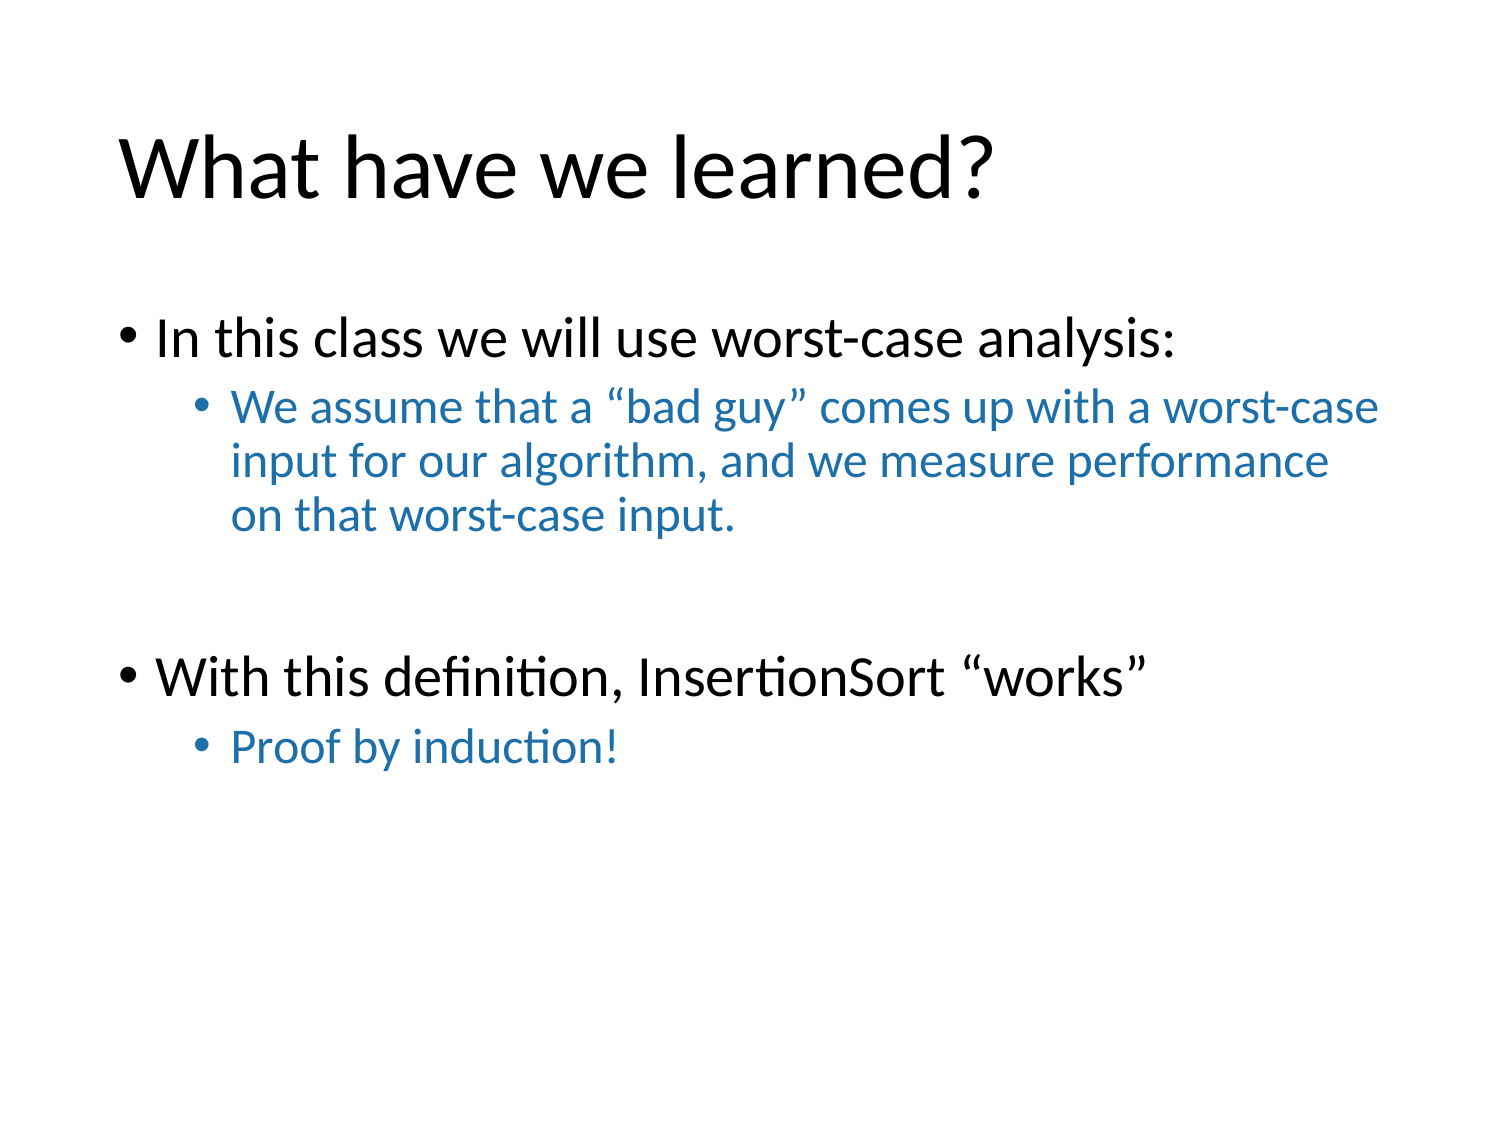

# What have we learned?
In this class we will use worst-case analysis:
We assume that a “bad guy” comes up with a worst-case input for our algorithm, and we measure performance on that worst-case input.

With this definition, InsertionSort “works”
Proof by induction!